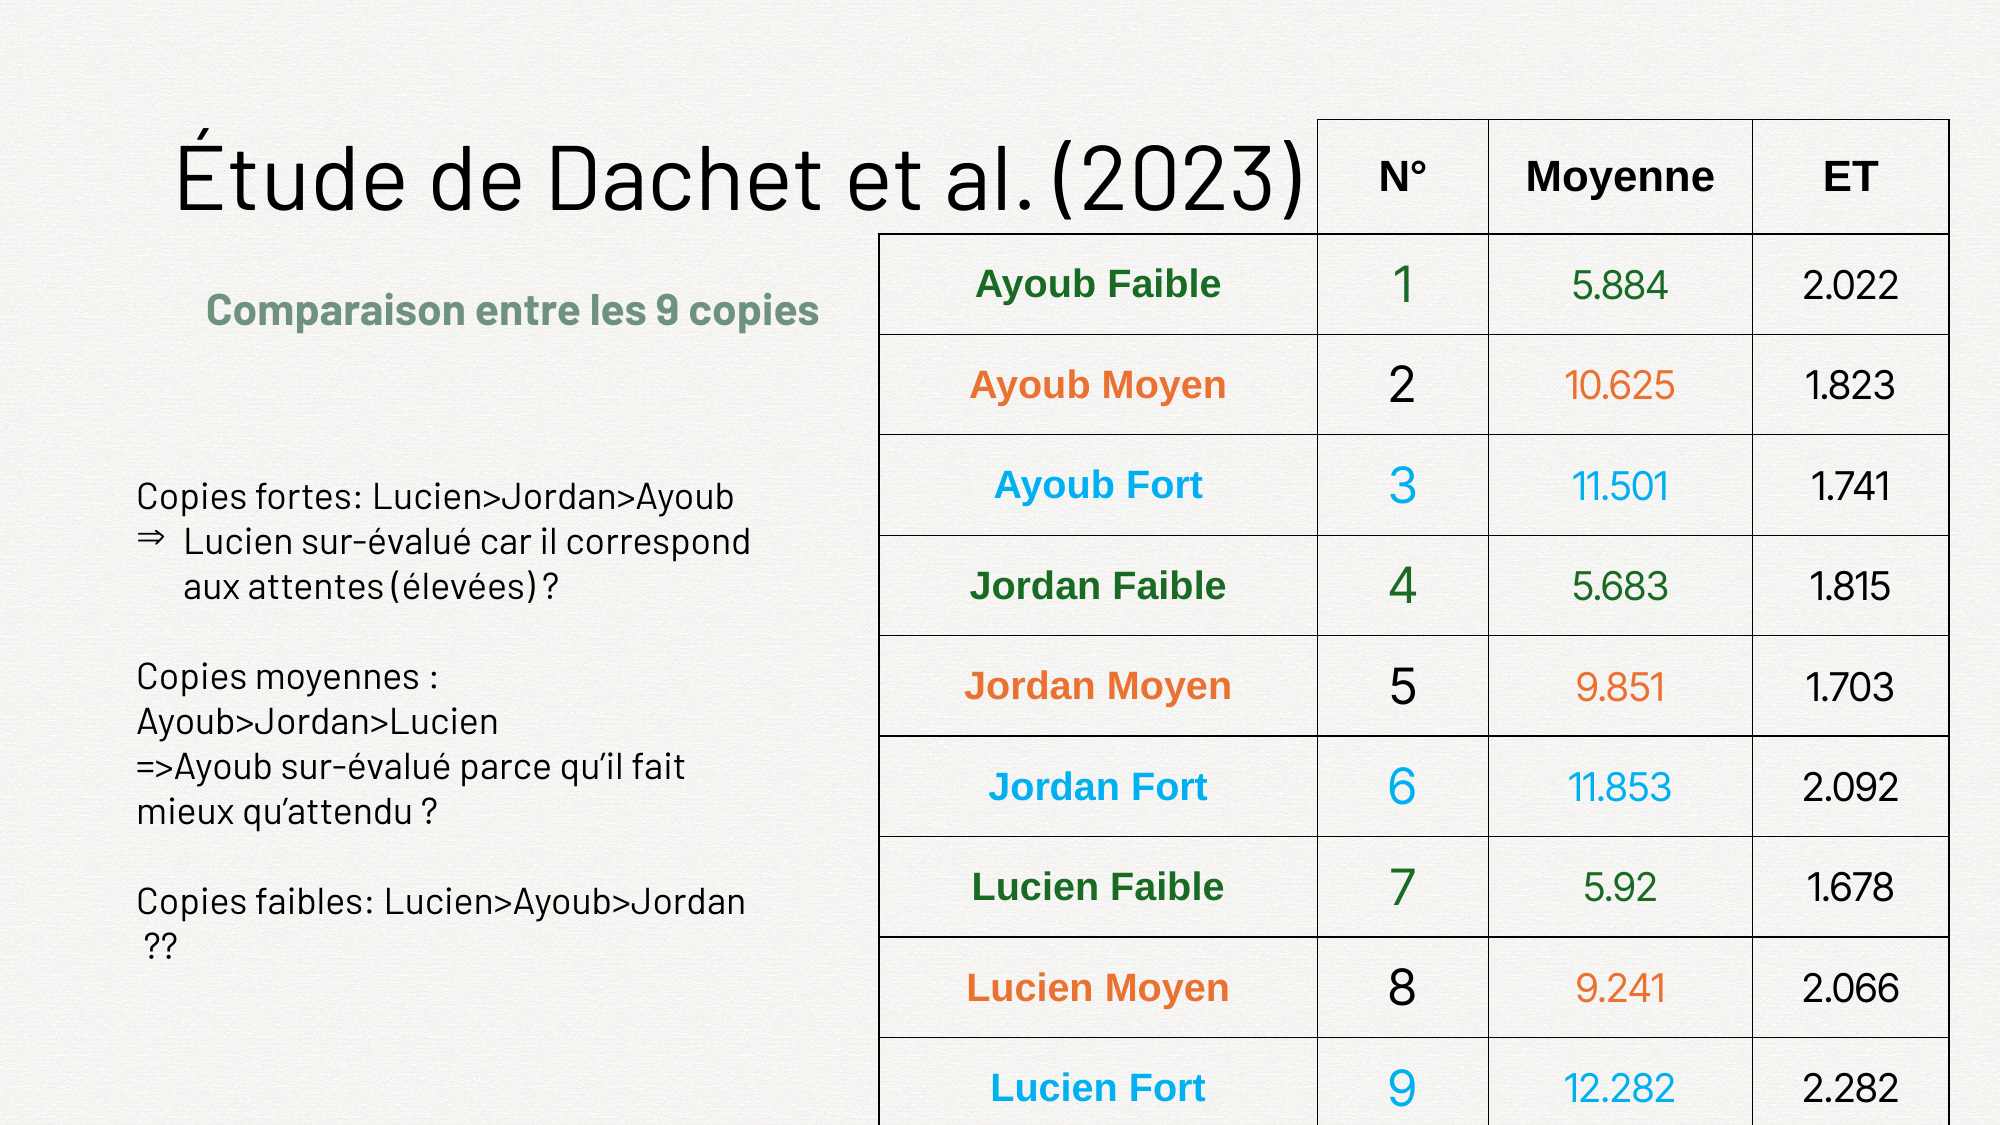

# Étude de Dachet et al. (2023)
|  | N° | Moyenne | ET |
| --- | --- | --- | --- |
| Ayoub Faible | 1 | 5.884 | 2.022 |
| Ayoub Moyen | 2 | 10.625 | 1.823 |
| Ayoub Fort | 3 | 11.501 | 1.741 |
| Jordan Faible | 4 | 5.683 | 1.815 |
| Jordan Moyen | 5 | 9.851 | 1.703 |
| Jordan Fort | 6 | 11.853 | 2.092 |
| Lucien Faible | 7 | 5.92 | 1.678 |
| Lucien Moyen | 8 | 9.241 | 2.066 |
| Lucien Fort | 9 | 12.282 | 2.282 |
Comparaison entre les 9 copies

Copies fortes: Lucien>Jordan>Ayoub
Lucien sur-évalué car il correspond aux attentes (élevées) ?

Copies moyennes : Ayoub>Jordan>Lucien
=>Ayoub sur-évalué parce qu’il fait mieux qu’attendu ?

Copies faibles: Lucien>Ayoub>Jordan
 ??